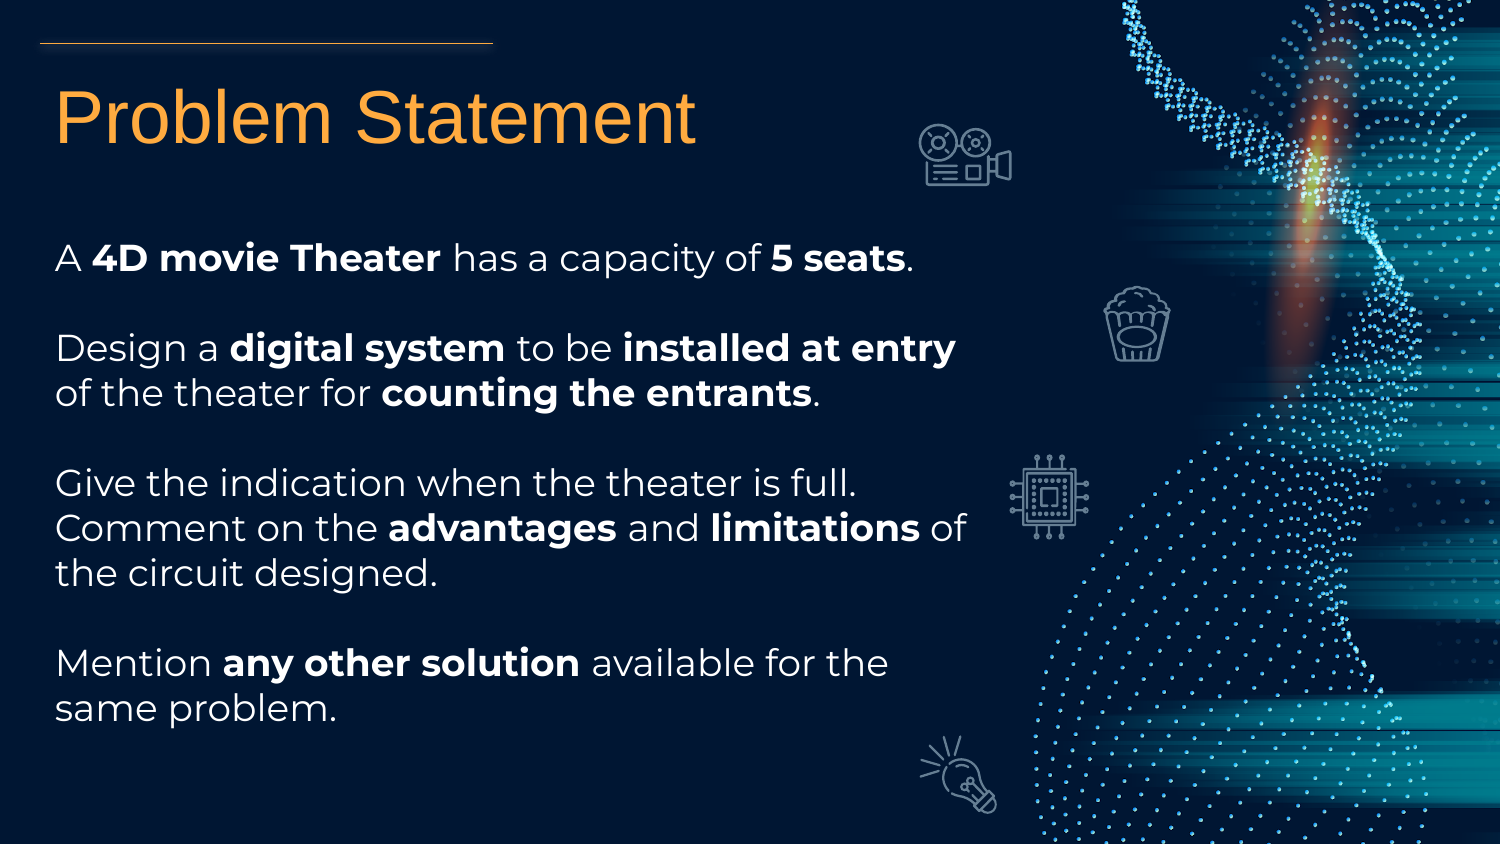

# Problem Statement

A 4D movie Theater has a capacity of 5 seats.

Design a digital system to be installed at entry of the theater for counting the entrants.

Give the indication when the theater is full. Comment on the advantages and limitations of the circuit designed.

Mention any other solution available for the same problem.